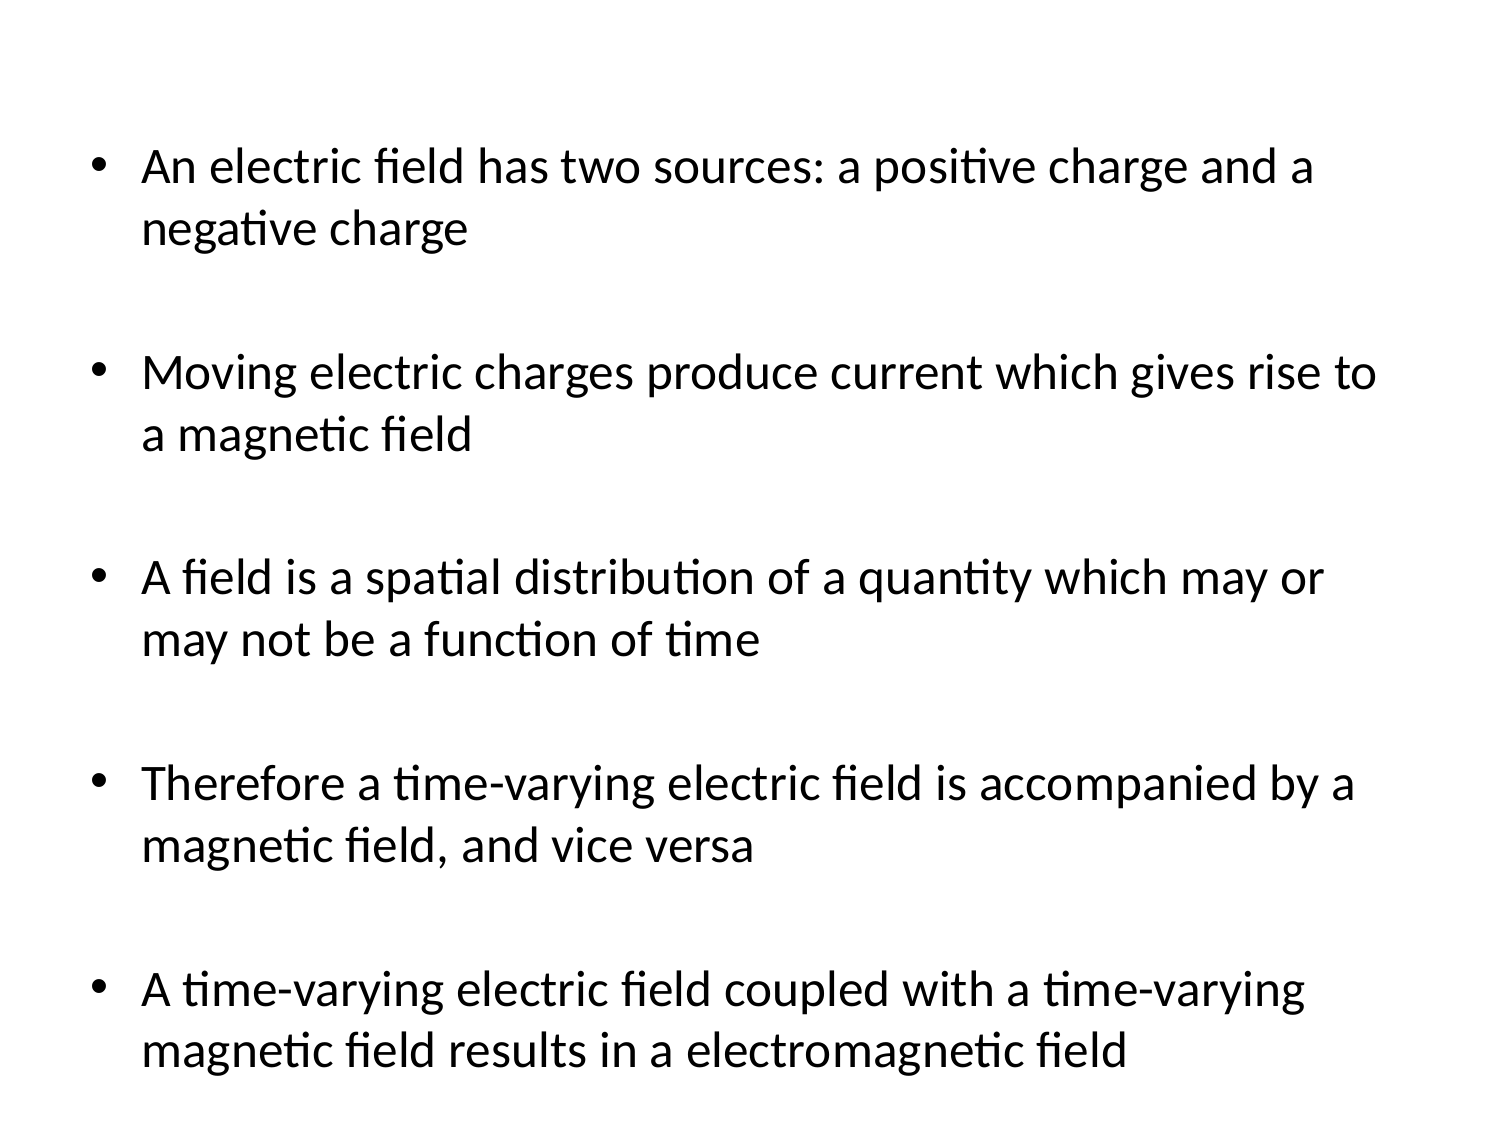

An electric field has two sources: a positive charge and a negative charge

Moving electric charges produce current which gives rise to a magnetic field

A field is a spatial distribution of a quantity which may or may not be a function of time

Therefore a time-varying electric field is accompanied by a magnetic field, and vice versa

A time-varying electric field coupled with a time-varying magnetic field results in a electromagnetic field